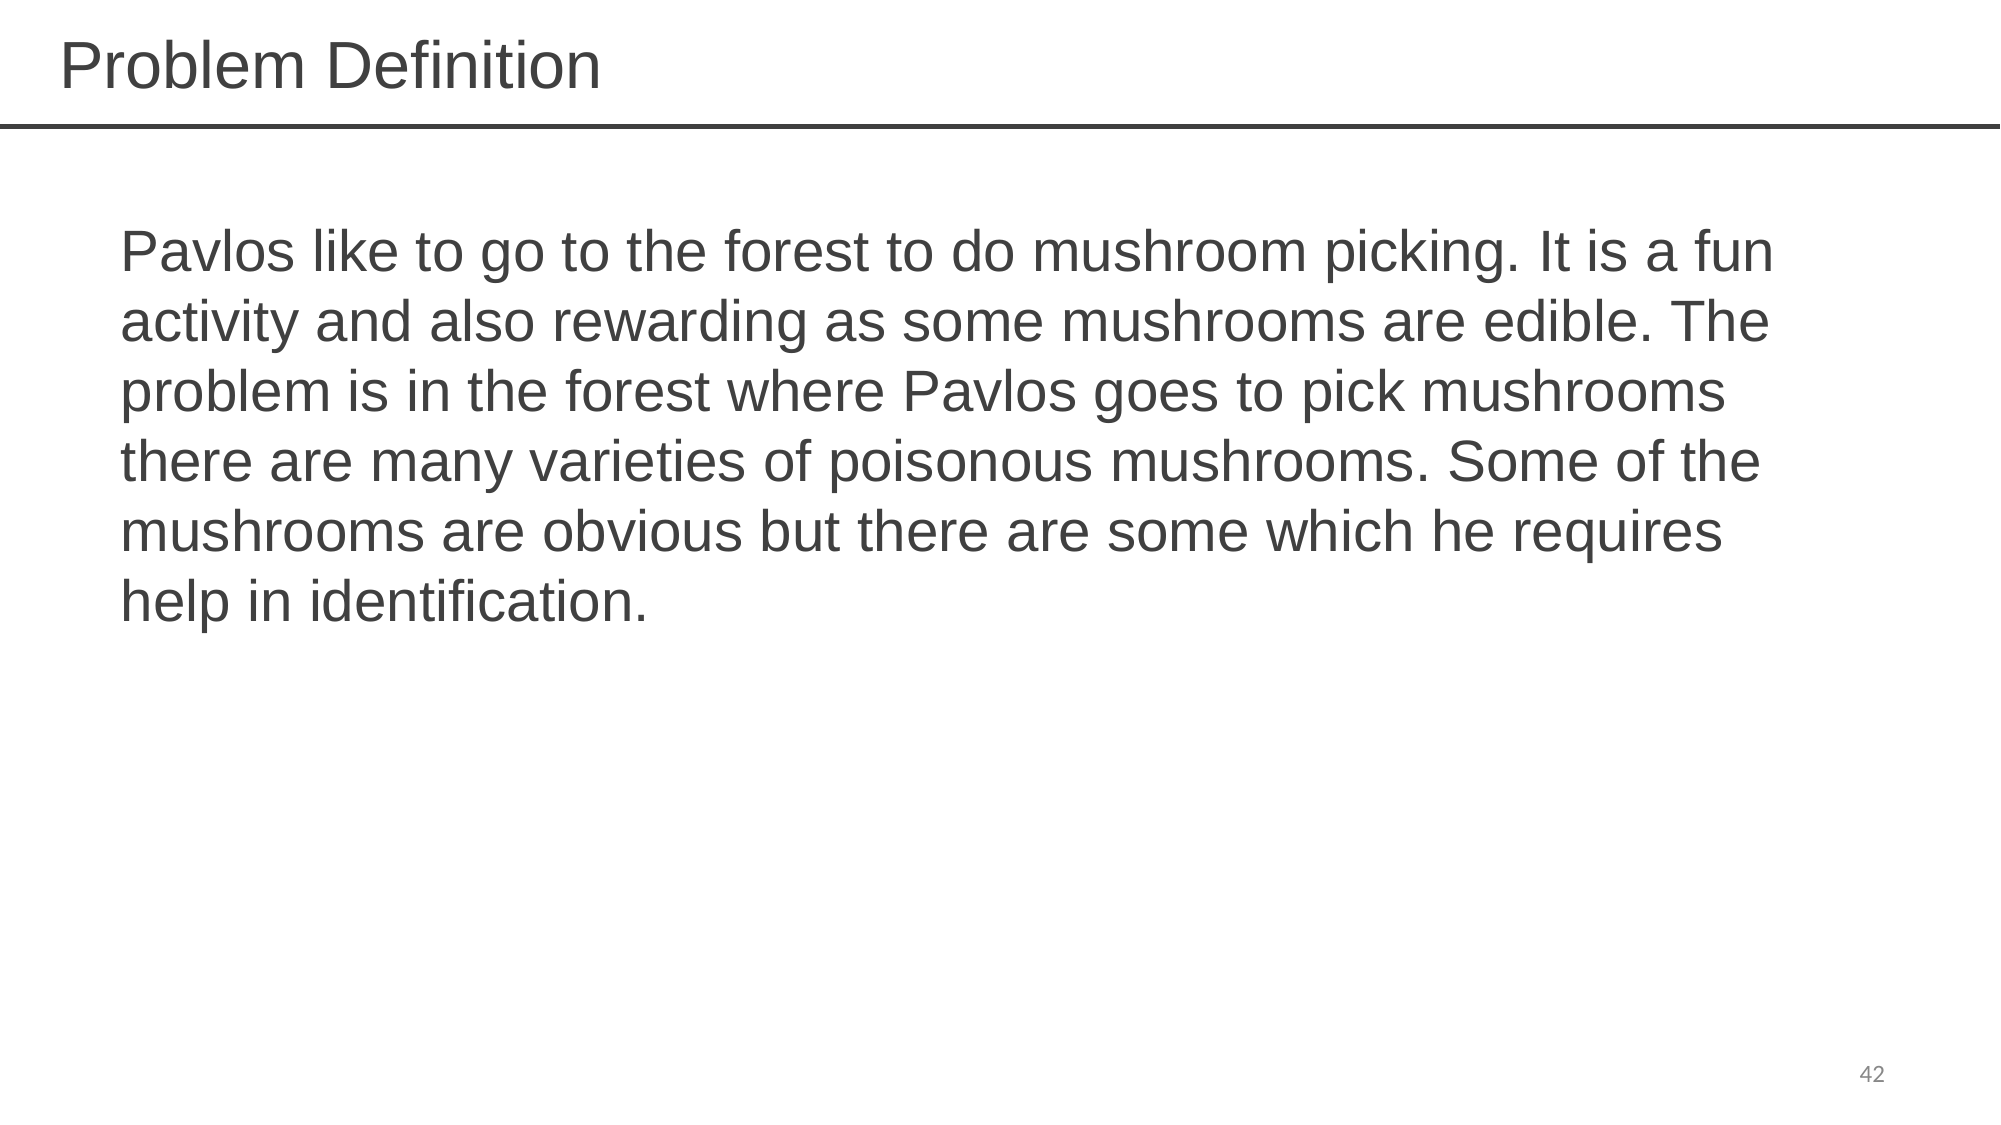

# Problem Definition
Pavlos like to go to the forest to do mushroom picking. It is a fun activity and also rewarding as some mushrooms are edible. The problem is in the forest where Pavlos goes to pick mushrooms there are many varieties of poisonous mushrooms. Some of the mushrooms are obvious but there are some which he requires help in identification.
42